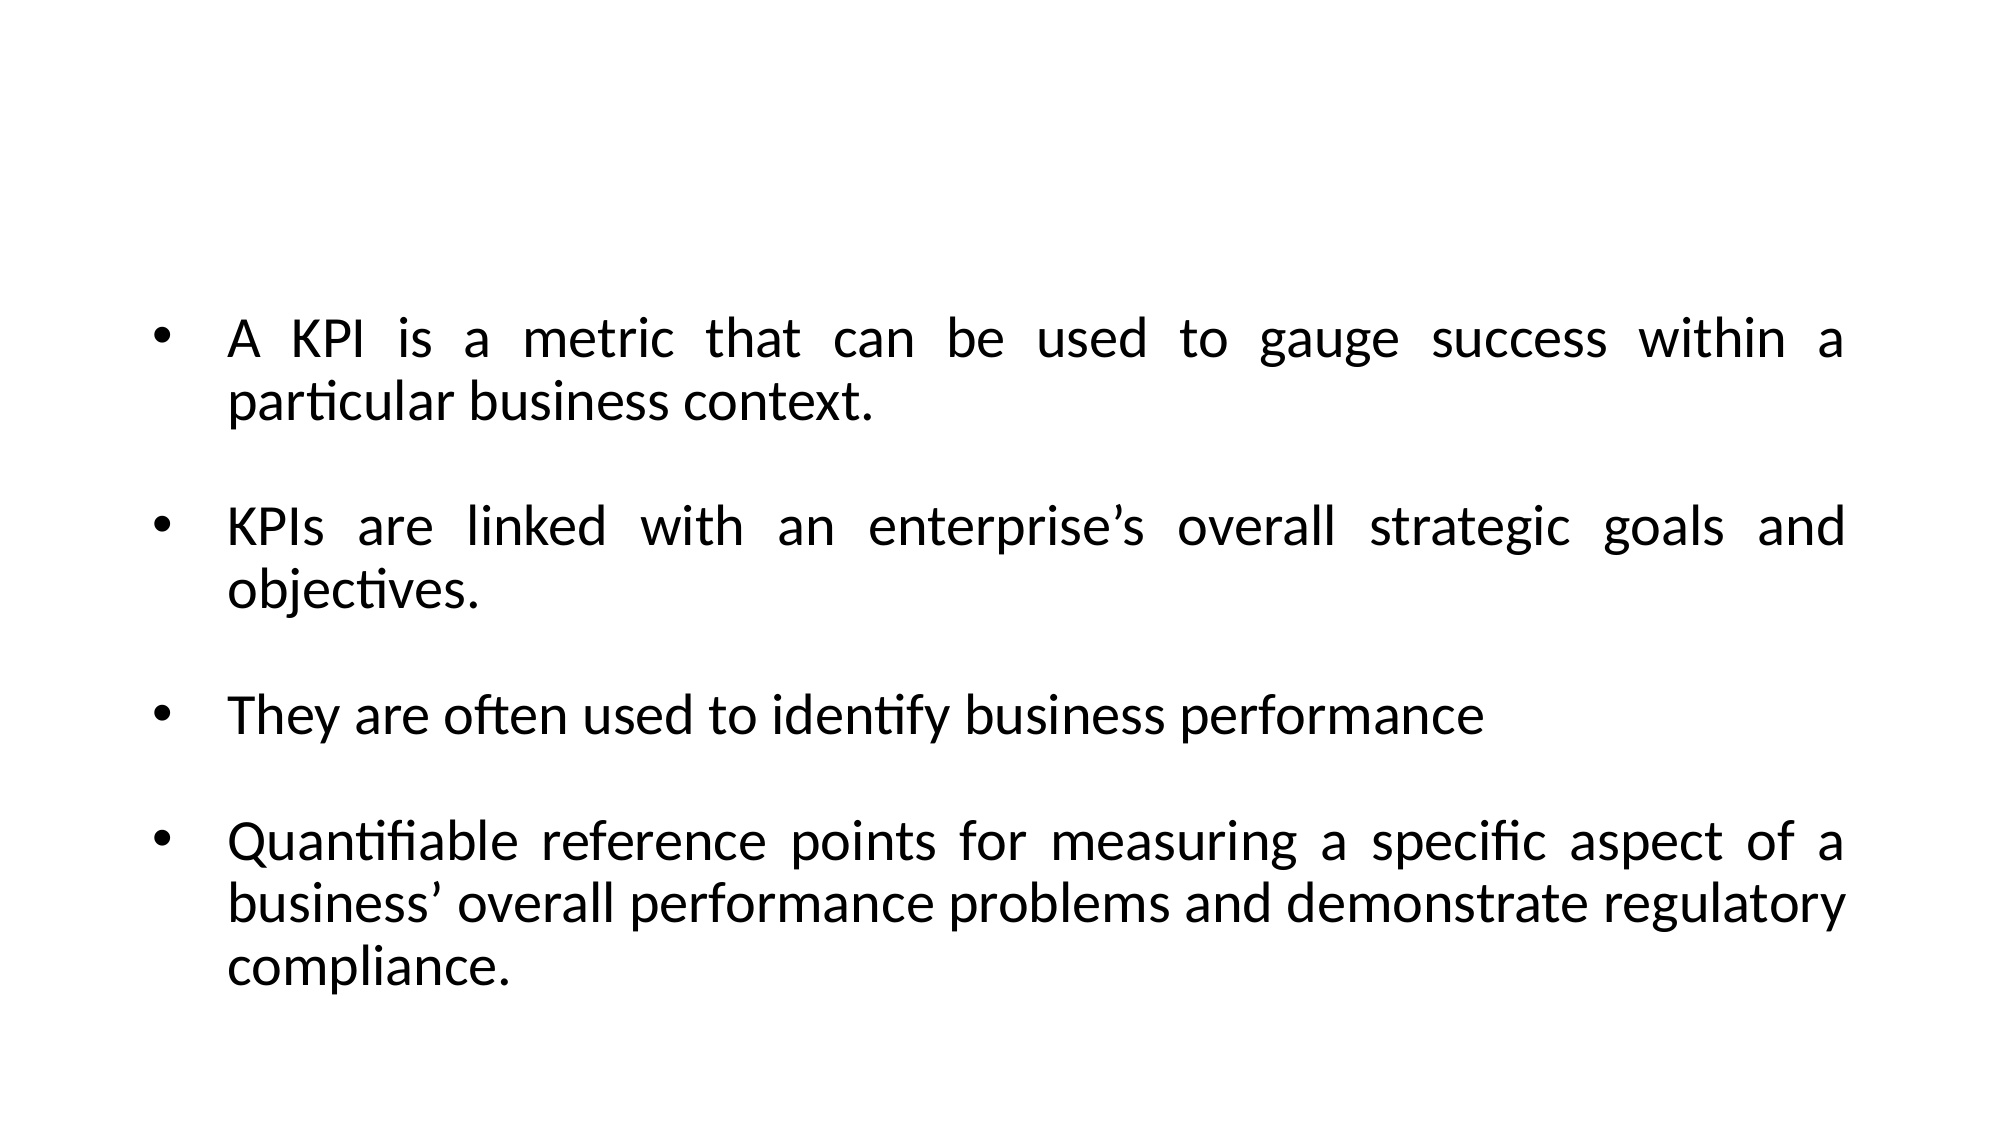

#
A KPI is a metric that can be used to gauge success within a particular business context.

KPIs are linked with an enterprise’s overall strategic goals and objectives.

They are often used to identify business performance

Quantifiable reference points for measuring a specific aspect of a business’ overall performance problems and demonstrate regulatory compliance.